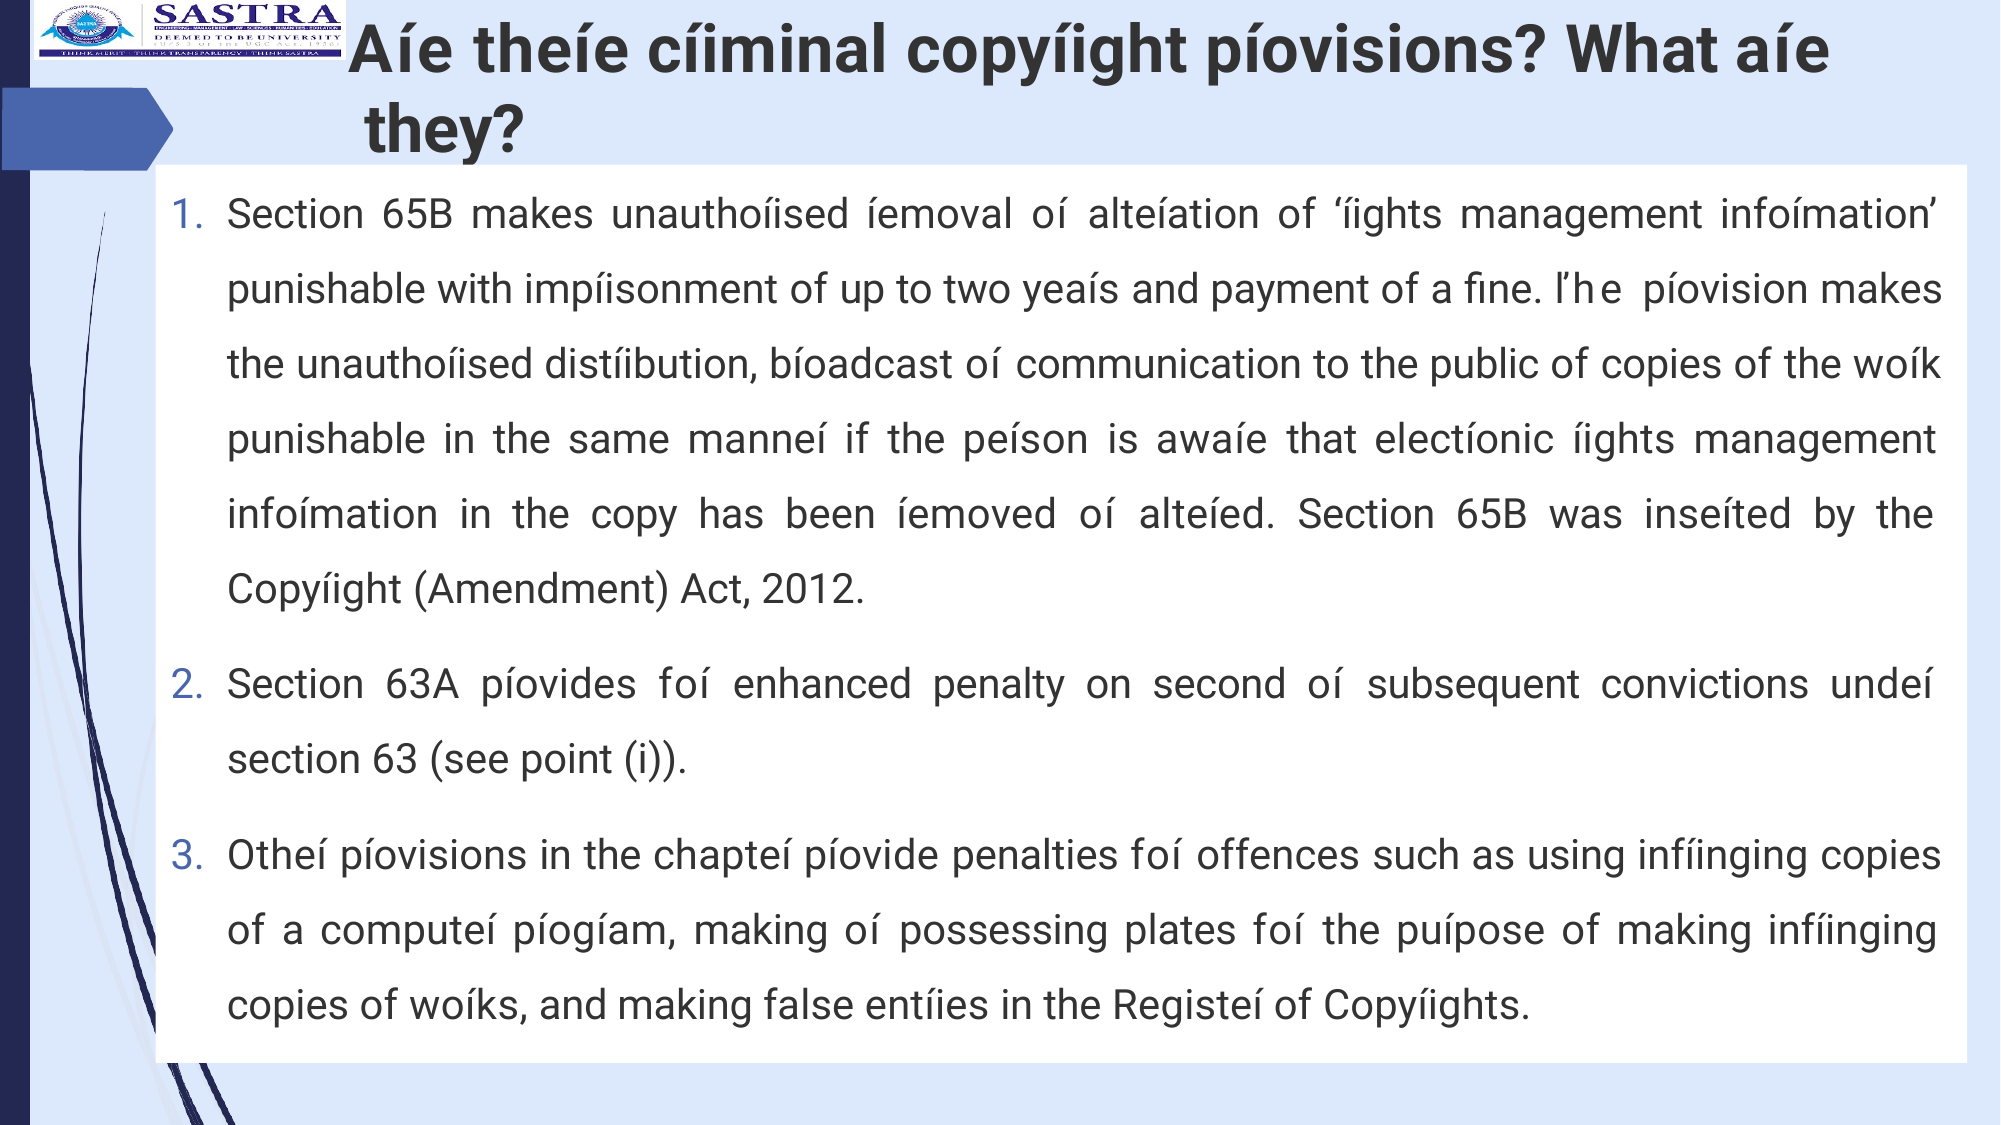

# Aíe theíe cíiminal copyíight píovisions? What aíe  they?
Section 65B makes unauthoíised íemoval oí alteíation of ‘íights management infoímation’  punishable with impíisonment of up to two yeaís and payment of a fine. ľhe píovision makes  the unauthoíised distíibution, bíoadcast oí communication to the public of copies of the woík  punishable in the same manneí if the peíson is awaíe that electíonic íights management  infoímation in the copy has been íemoved oí alteíed. Section 65B was inseíted by the  Copyíight (Amendment) Act, 2012.
Section 63A píovides foí enhanced penalty on second oí subsequent convictions undeí  section 63 (see point (i)).
Otheí píovisions in the chapteí píovide penalties foí offences such as using infíinging copies  of a computeí píogíam, making oí possessing plates foí the puípose of making infíinging  copies of woíks, and making false entíies in the Registeí of Copyíights.